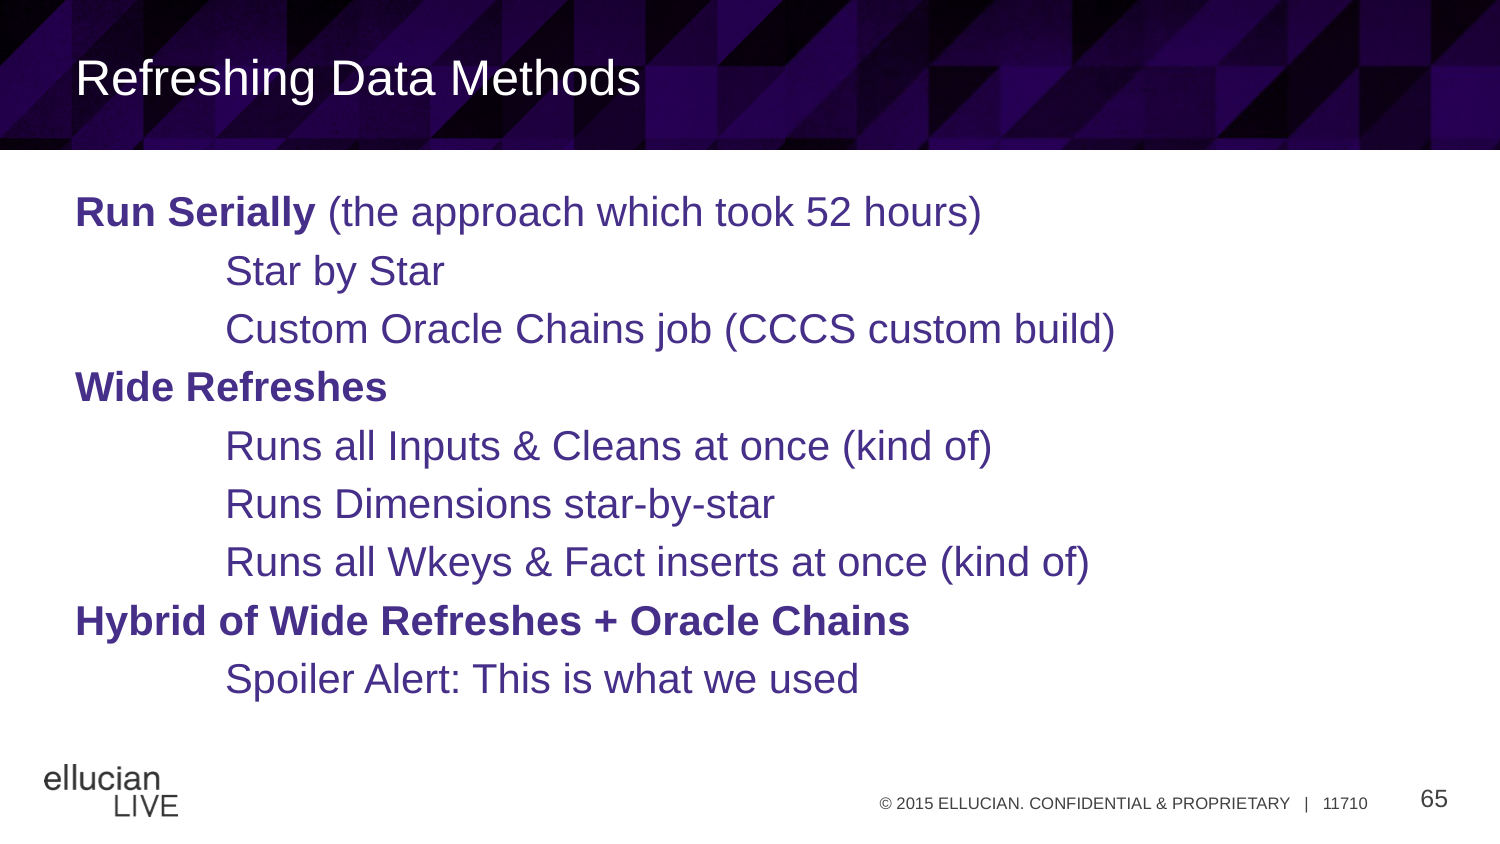

# Refreshing Data Methods
Run Serially (the approach which took 52 hours)
	Star by Star
	Custom Oracle Chains job (CCCS custom build)
Wide Refreshes
	Runs all Inputs & Cleans at once (kind of)
	Runs Dimensions star-by-star
	Runs all Wkeys & Fact inserts at once (kind of)
Hybrid of Wide Refreshes + Oracle Chains
	Spoiler Alert: This is what we used